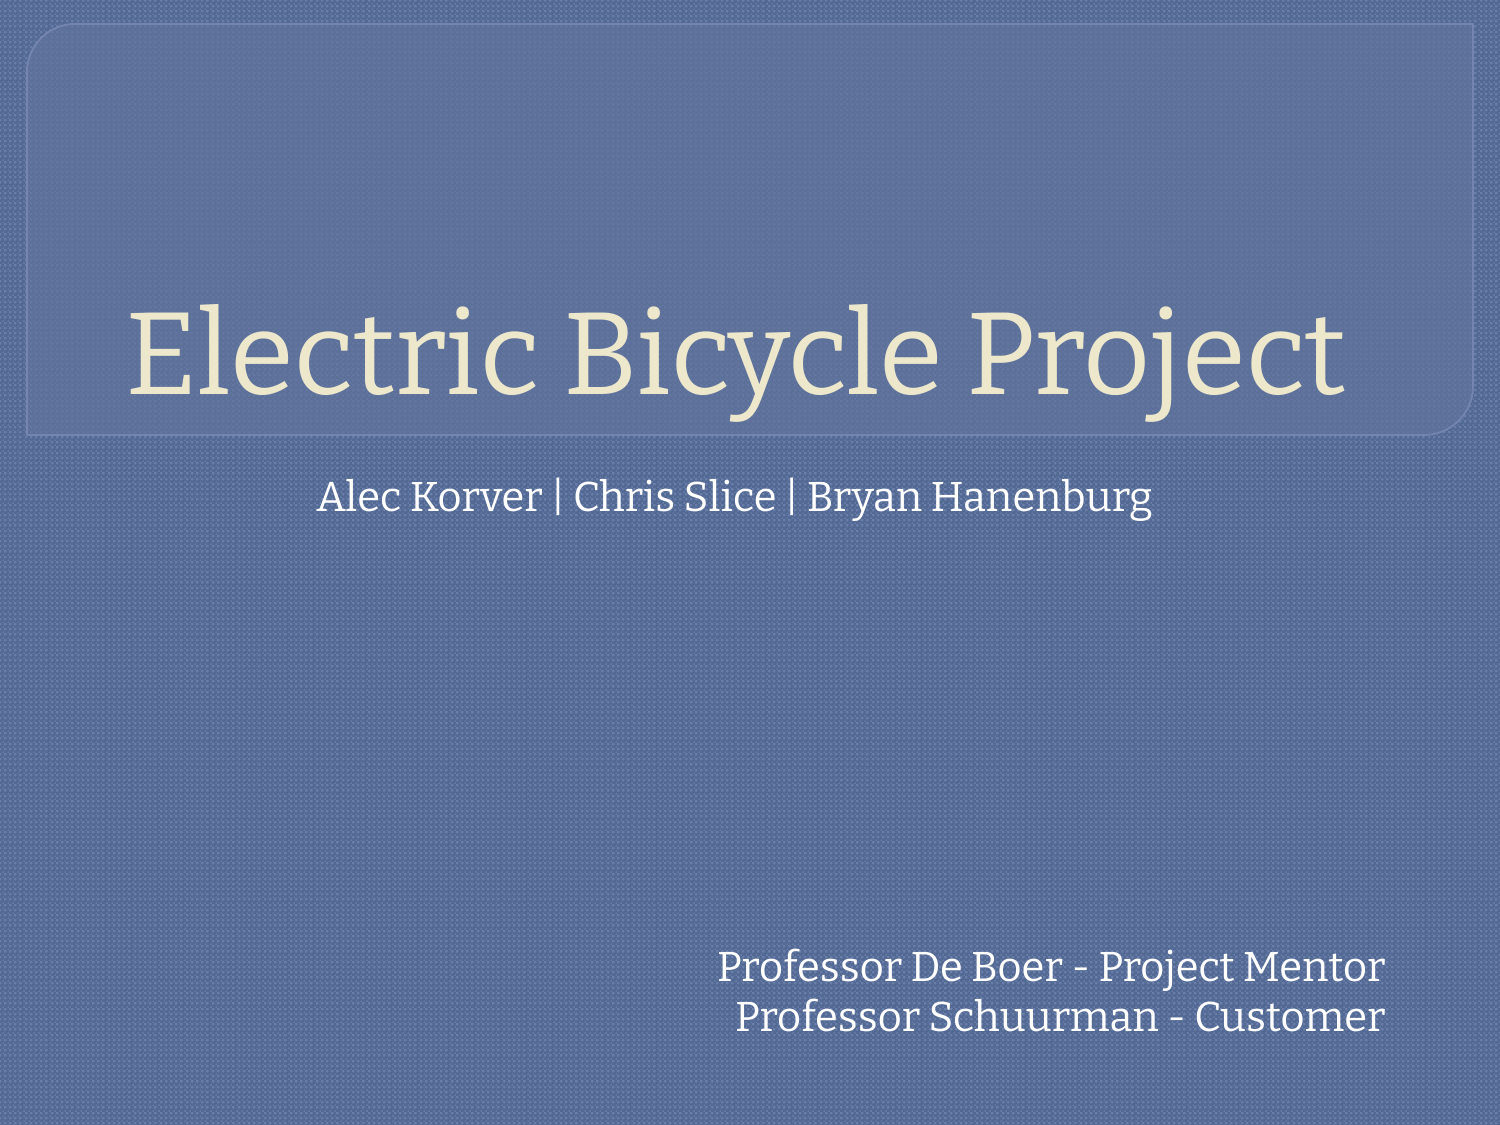

# Electric Bicycle Project
Alec Korver | Chris Slice | Bryan Hanenburg

Professor De Boer - Project Mentor
Professor Schuurman - Customer